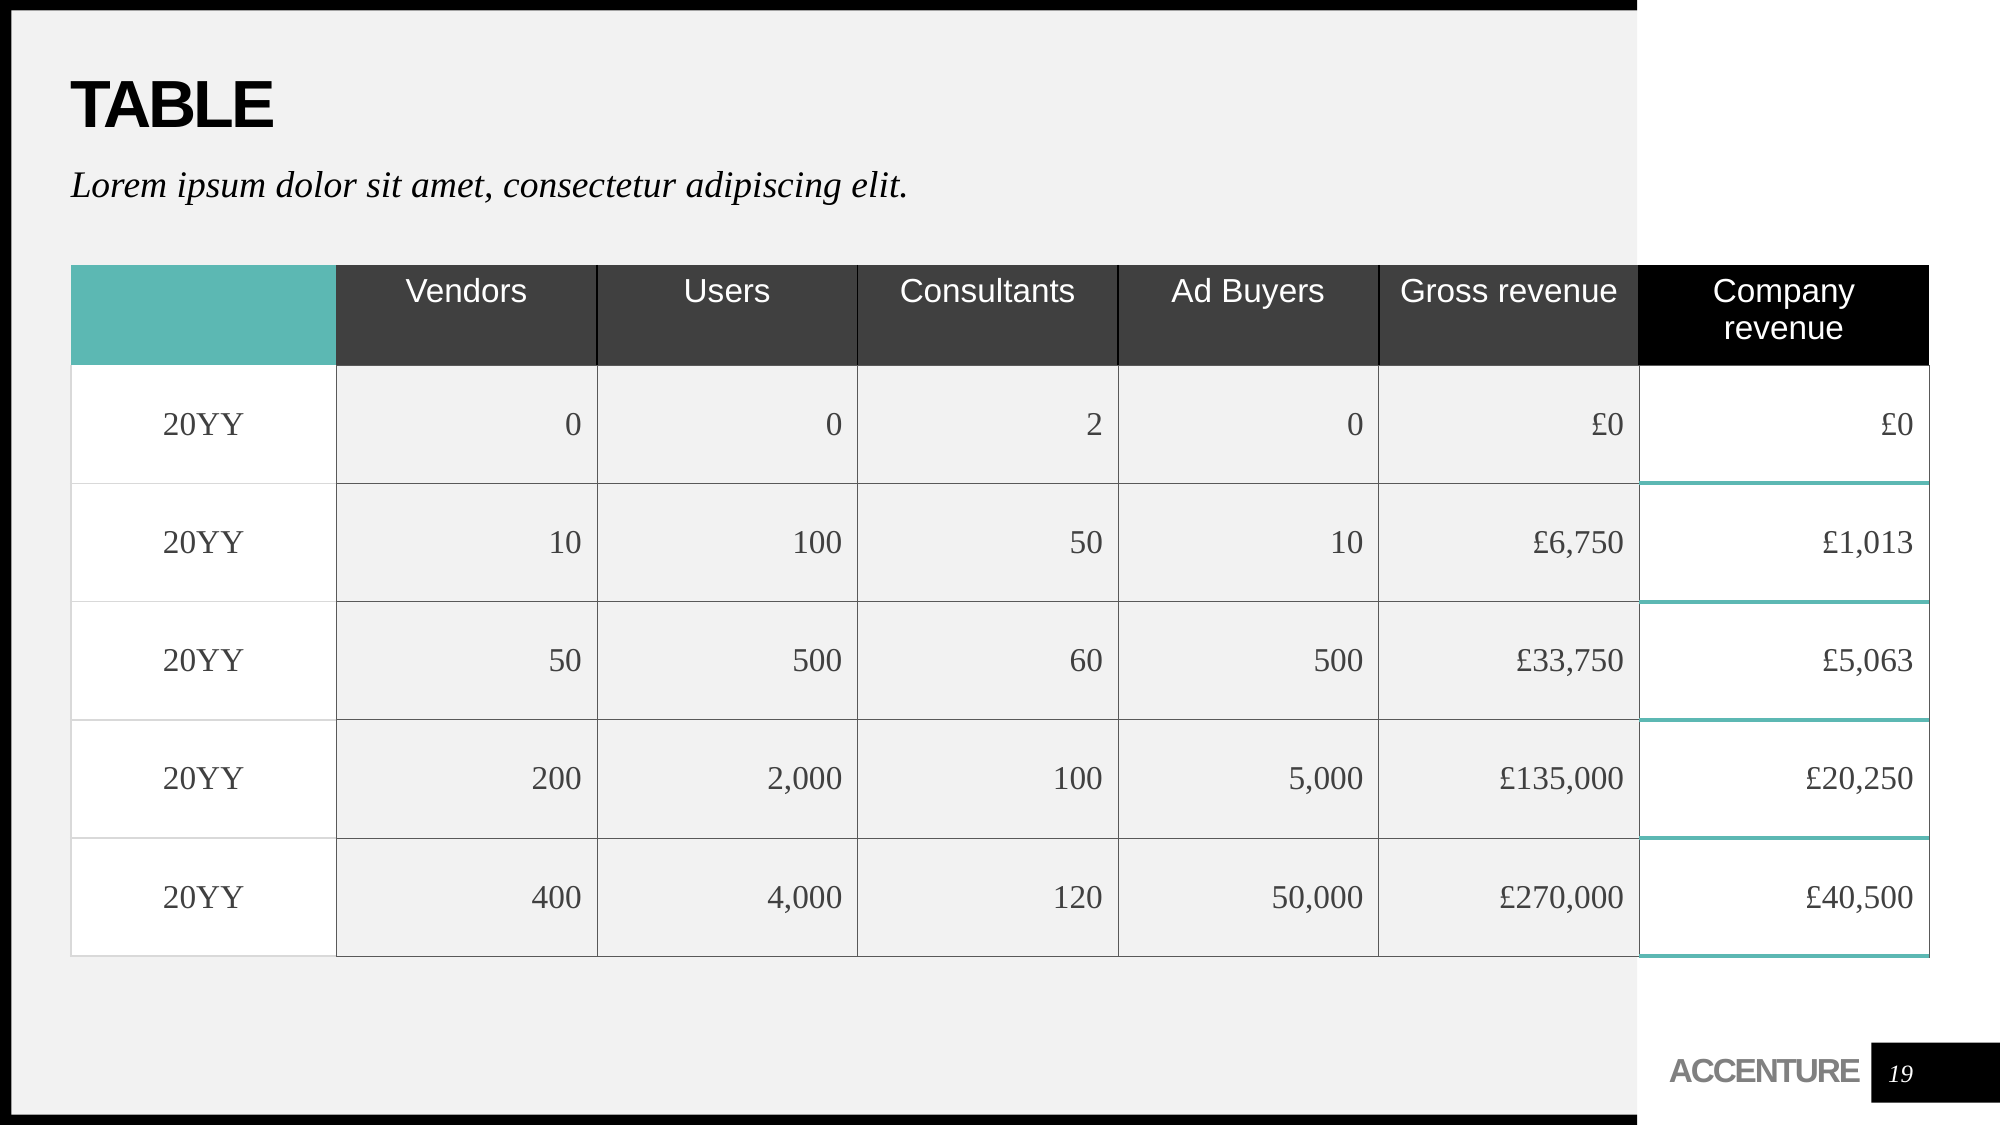

# Table
Lorem ipsum dolor sit amet, consectetur adipiscing elit.
|  | Vendors | Users | Consultants | Ad Buyers | Gross revenue | Company revenue |
| --- | --- | --- | --- | --- | --- | --- |
| 20YY | 0 | 0 | 2 | 0 | £0 | £0 |
| 20YY | 10 | 100 | 50 | 10 | £6,750 | £1,013 |
| 20YY | 50 | 500 | 60 | 500 | £33,750 | £5,063 |
| 20YY | 200 | 2,000 | 100 | 5,000 | £135,000 | £20,250 |
| 20YY | 400 | 4,000 | 120 | 50,000 | £270,000 | £40,500 |
19